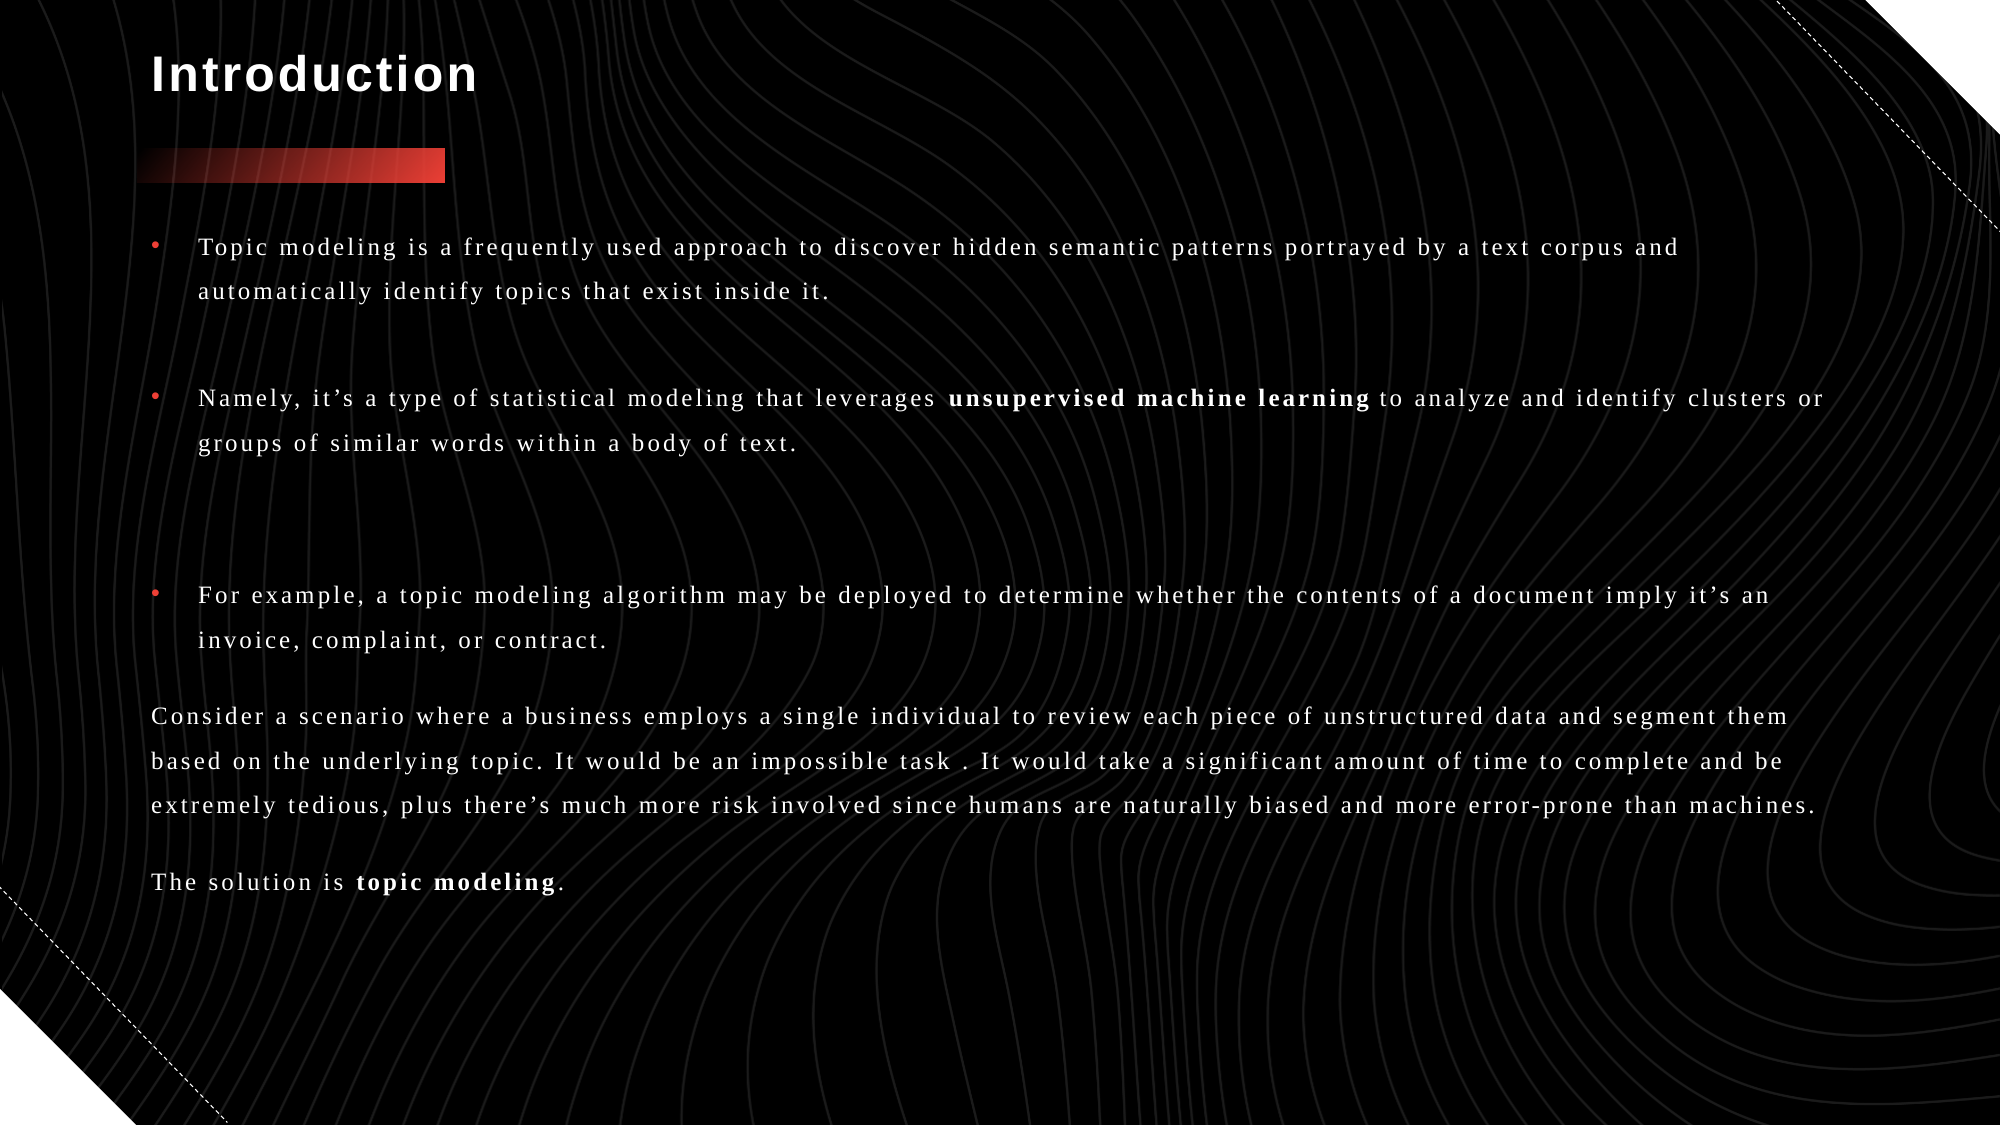

# Introduction
Topic modeling is a frequently used approach to discover hidden semantic patterns portrayed by a text corpus and automatically identify topics that exist inside it.
Namely, it’s a type of statistical modeling that leverages unsupervised machine learning to analyze and identify clusters or groups of similar words within a body of text.

For example, a topic modeling algorithm may be deployed to determine whether the contents of a document imply it’s an invoice, complaint, or contract.
Consider a scenario where a business employs a single individual to review each piece of unstructured data and segment them based on the underlying topic. It would be an impossible task . It would take a significant amount of time to complete and be extremely tedious, plus there’s much more risk involved since humans are naturally biased and more error-prone than machines.
The solution is topic modeling.